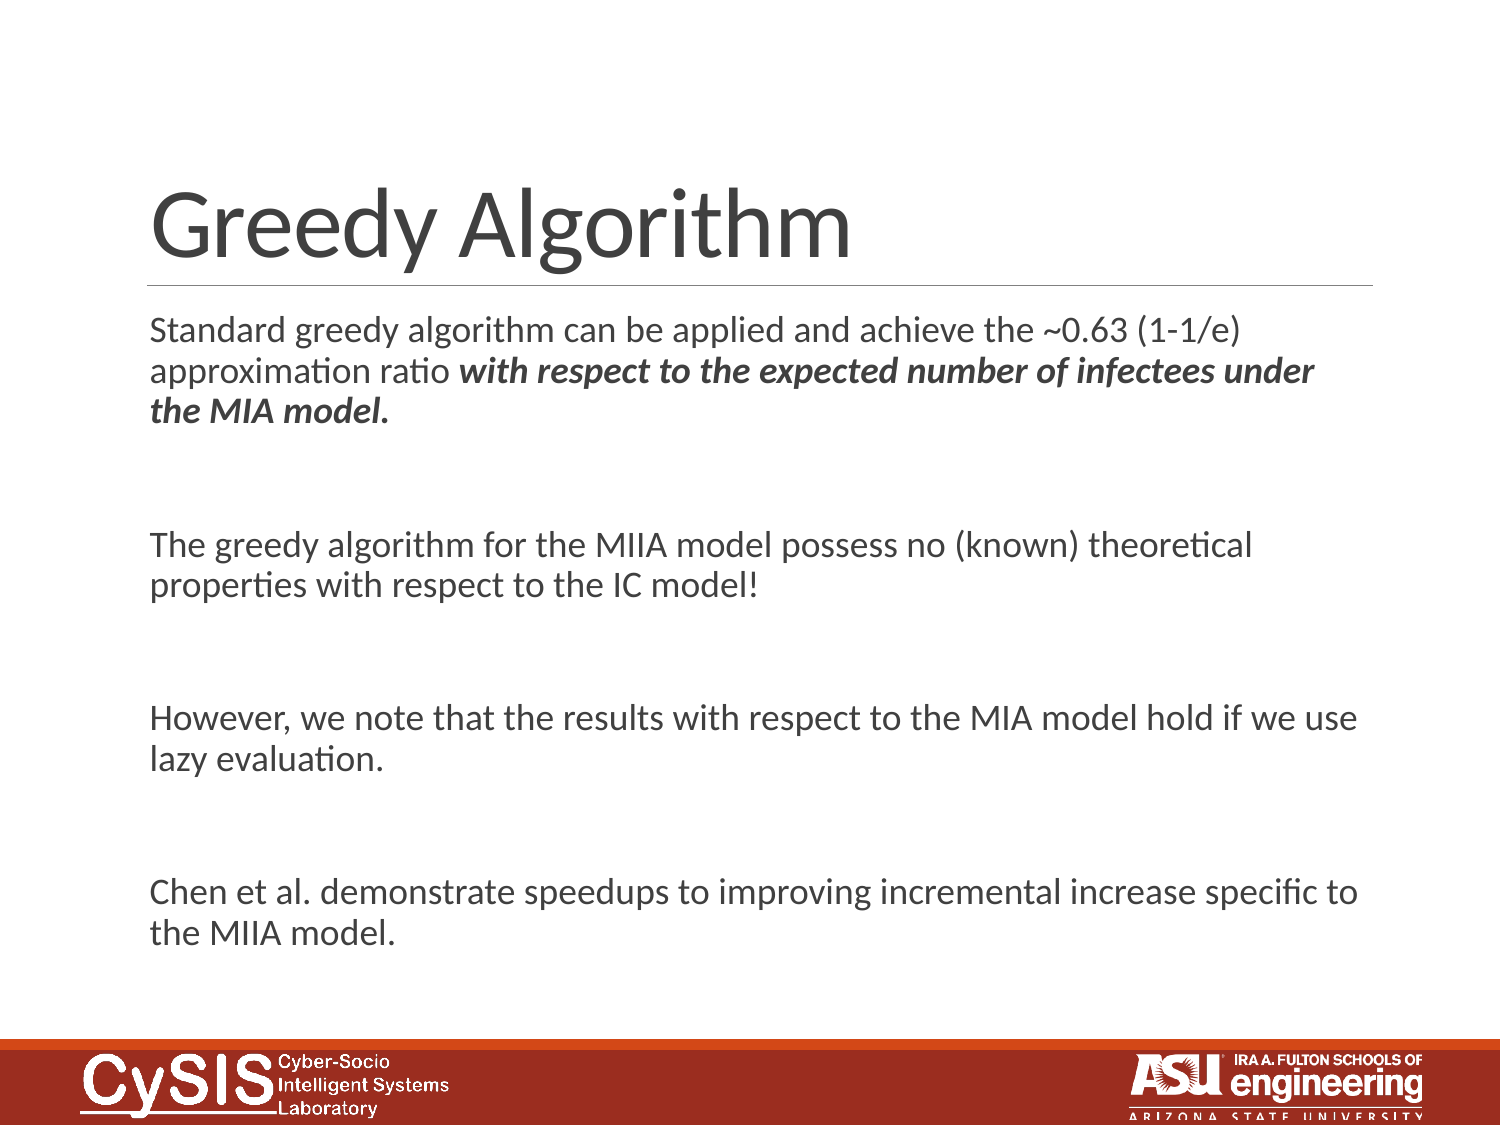

# Greedy Algorithm
Standard greedy algorithm can be applied and achieve the ~0.63 (1-1/e) approximation ratio with respect to the expected number of infectees under the MIA model.

The greedy algorithm for the MIIA model possess no (known) theoretical properties with respect to the IC model!

However, we note that the results with respect to the MIA model hold if we use lazy evaluation.

Chen et al. demonstrate speedups to improving incremental increase specific to the MIIA model.